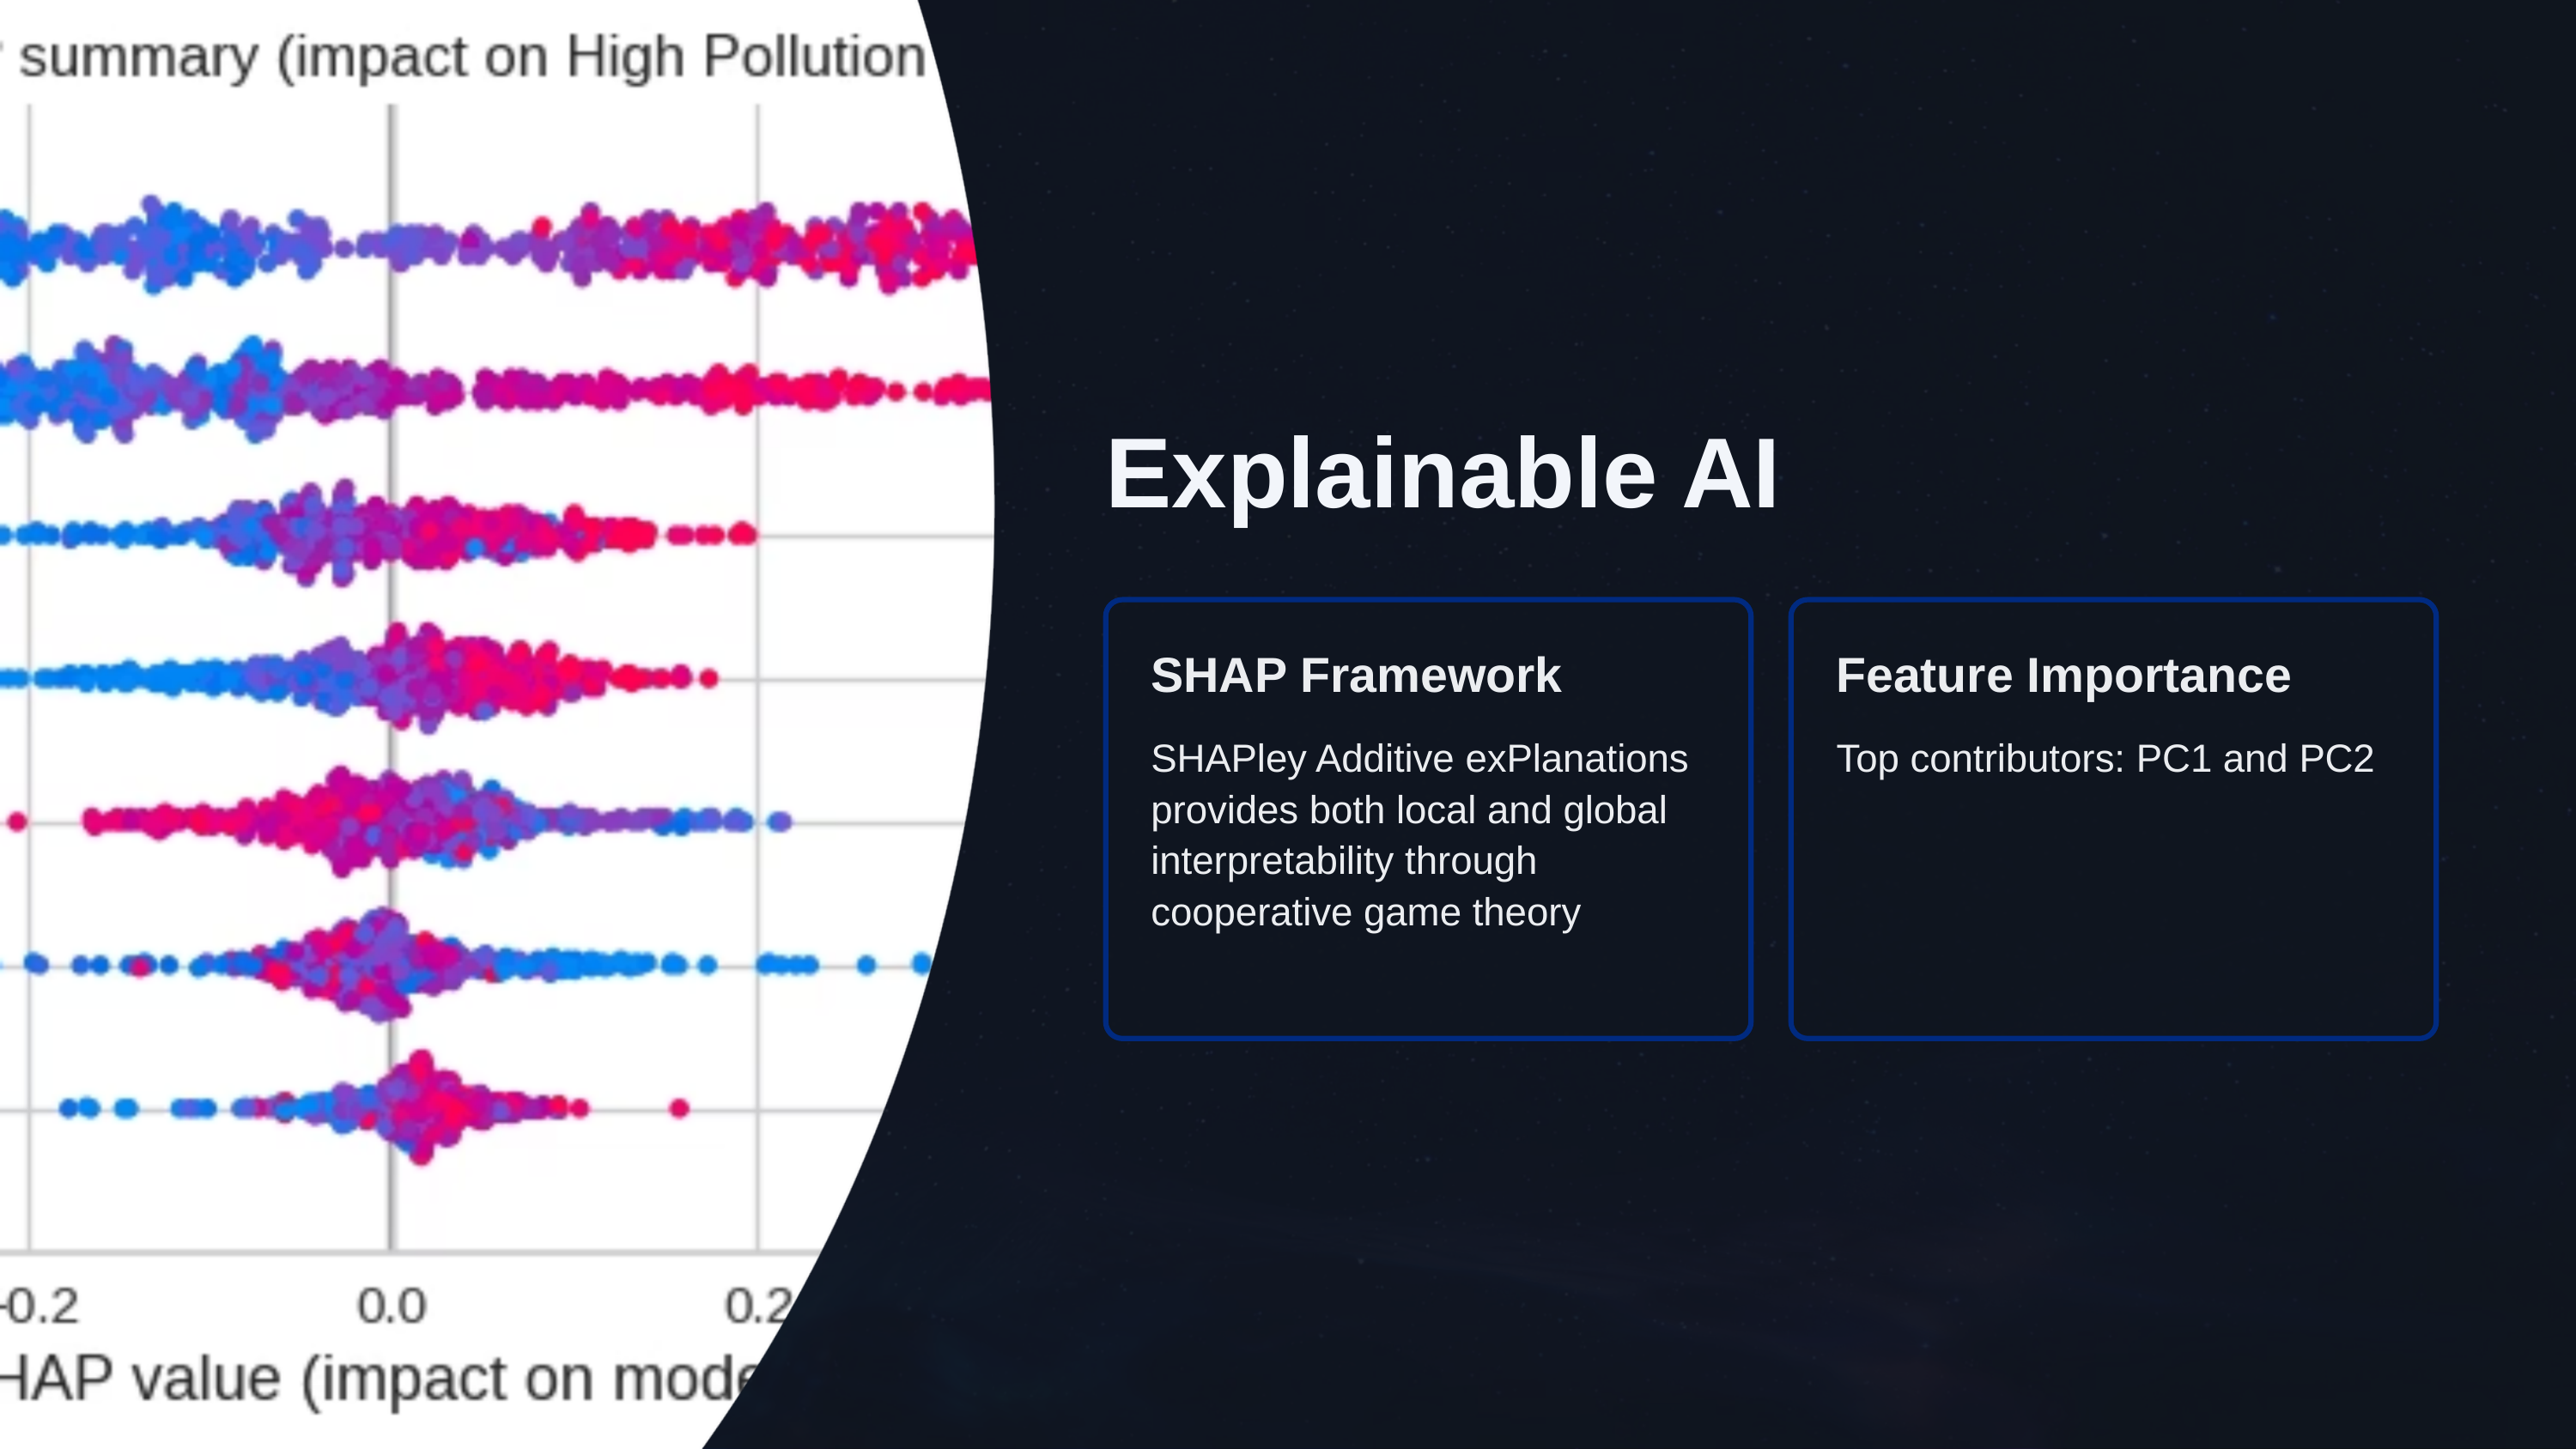

Explainable AI

SHAP Framework
Feature Importance
SHAPley Additive exPlanations provides both local and global interpretability through cooperative game theory
Top contributors: PC1 and PC2